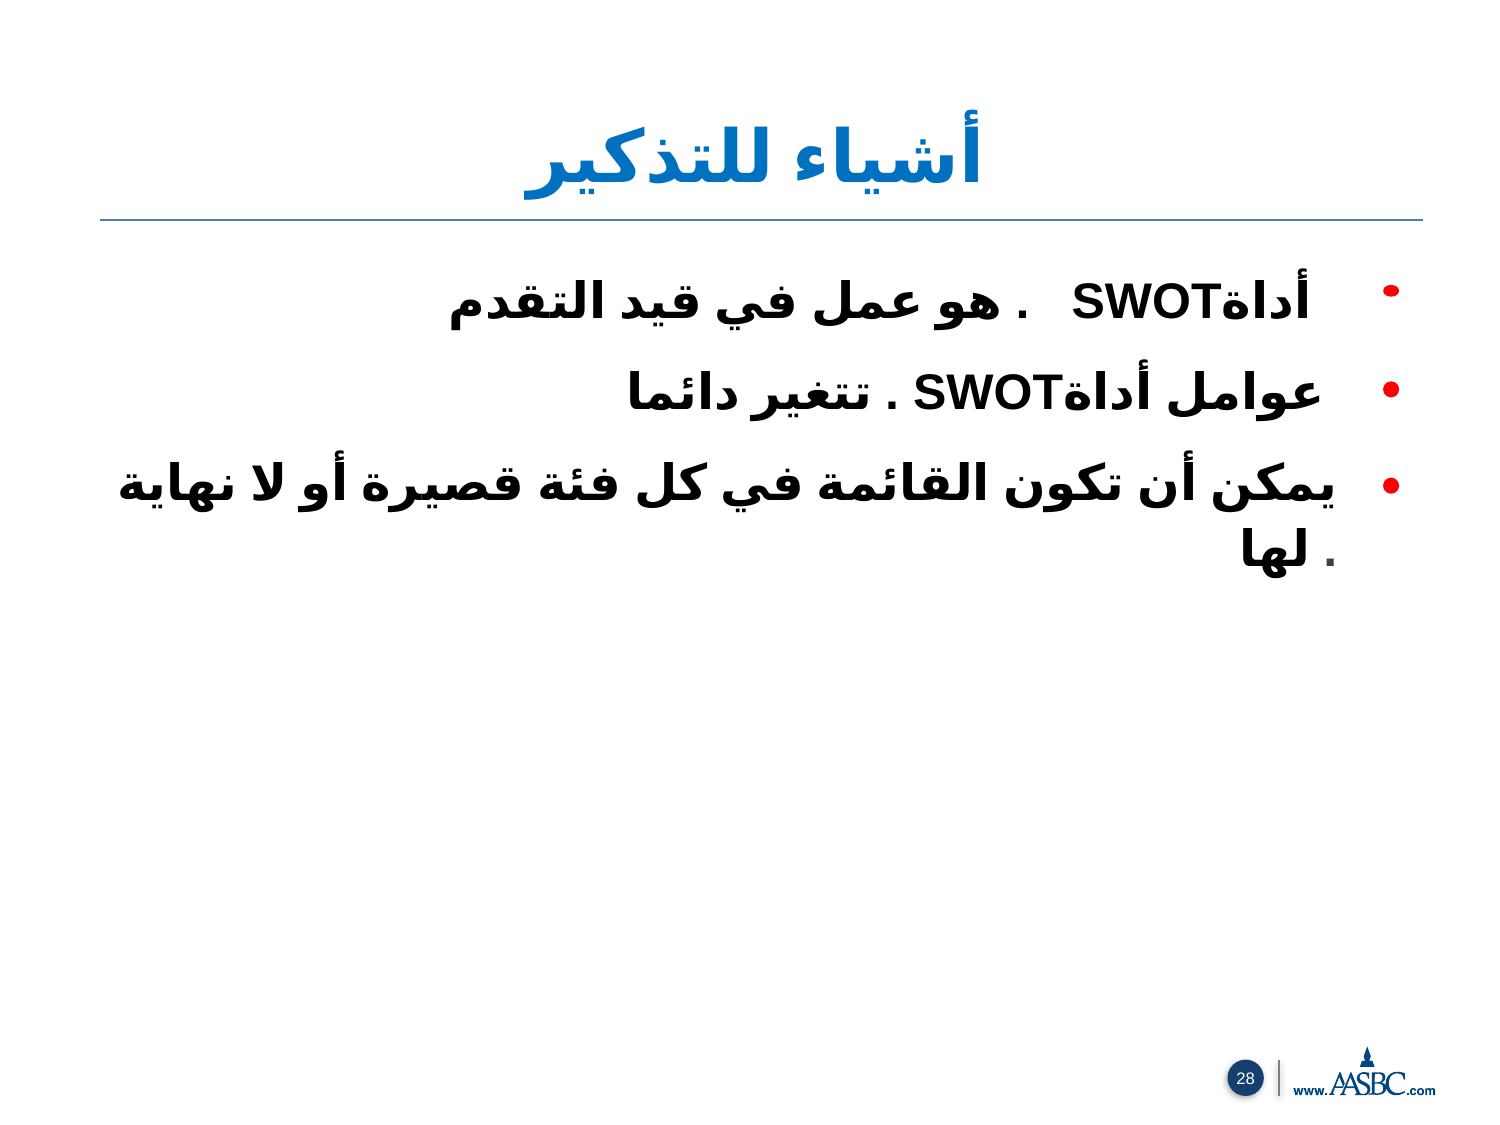

أشياء للتذكير
هو عمل في قيد التقدم .   SWOTأداة
  تتغير دائما . SWOTعوامل أداة
يمكن أن تكون القائمة في كل فئة قصيرة أو لا نهاية لها .